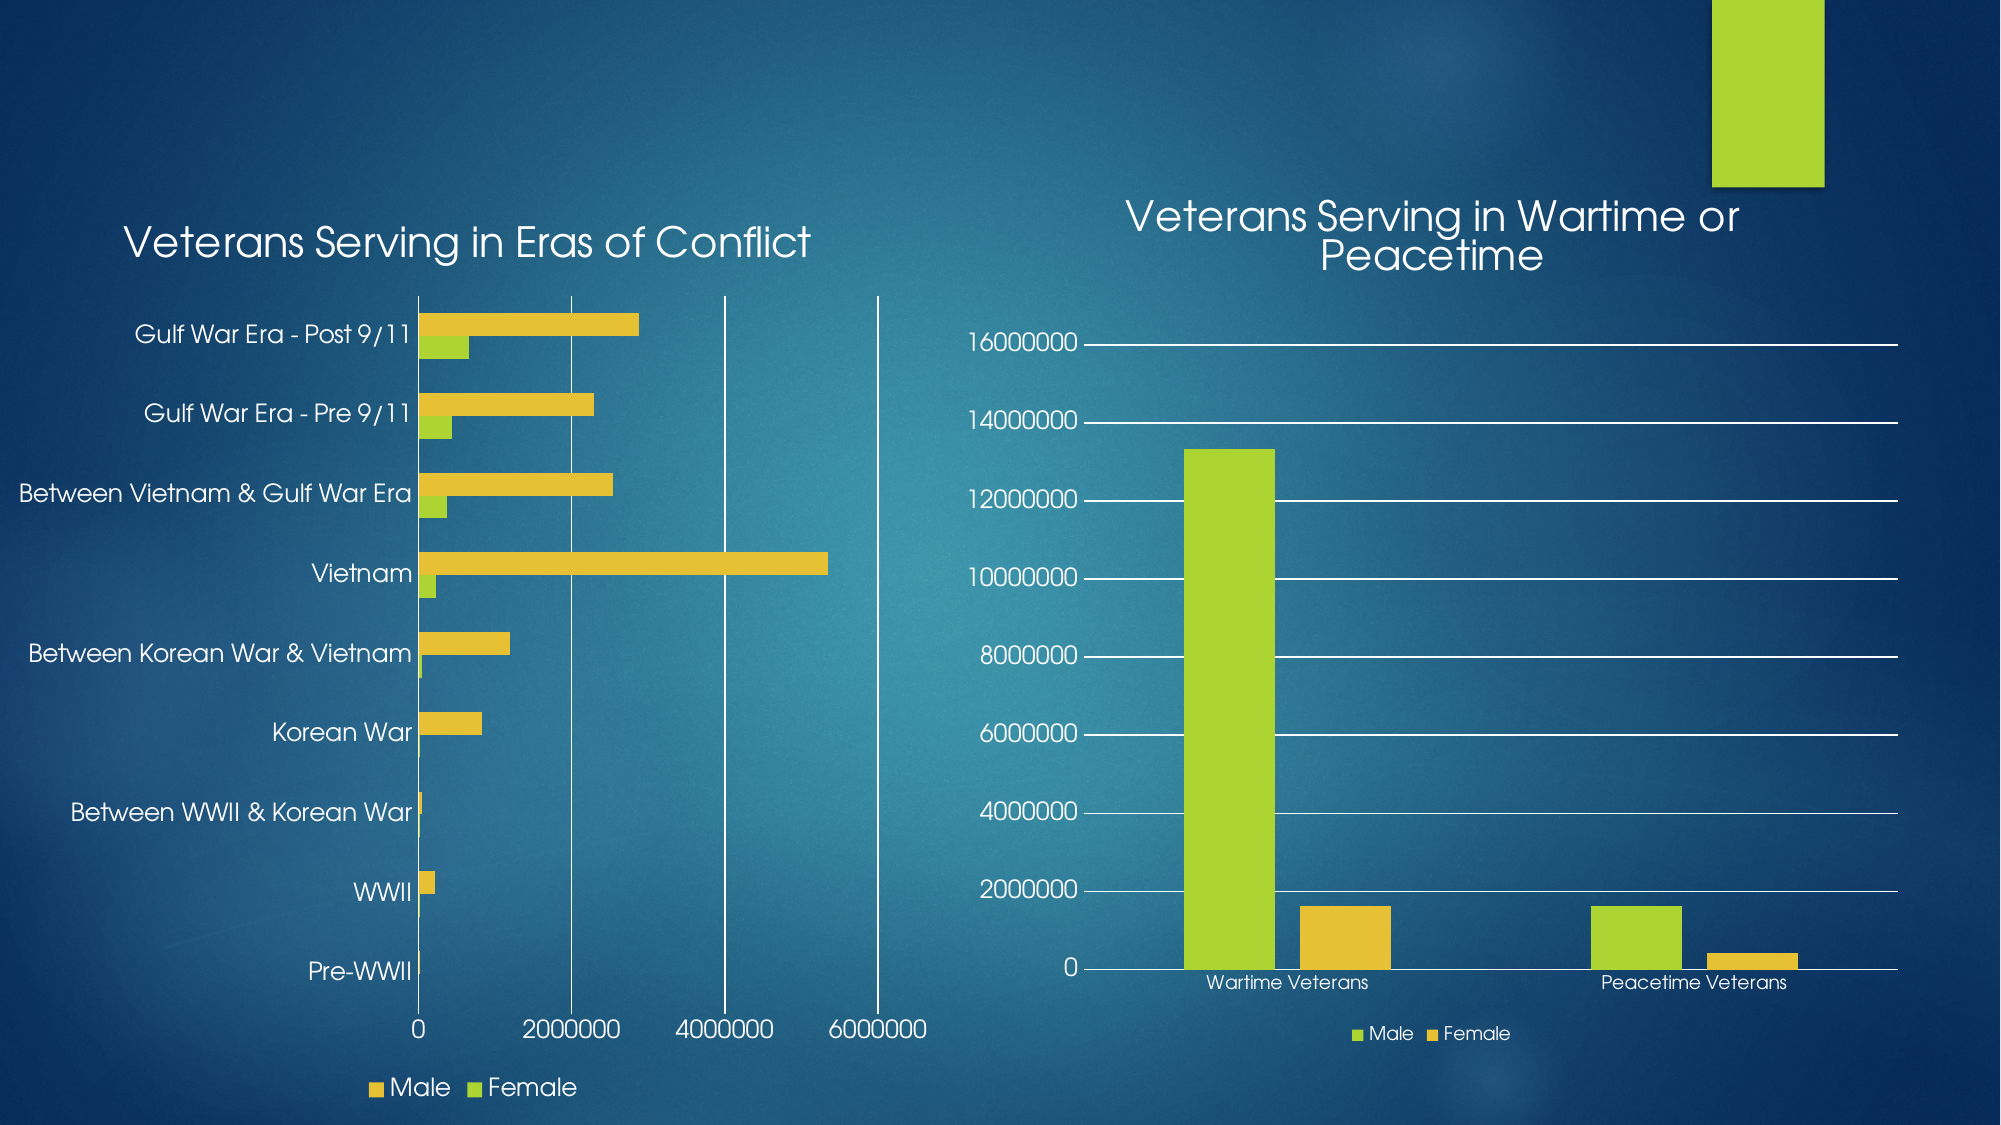

### Chart: Veterans Serving in Eras of Conflict

| Category | Female | Male |
|---|---|---|
| Pre-WWII | 60.0 | 1614.0 |
| WWII | 11769.0 | 207915.0 |
| Between WWII & Korean War | 1999.0 | 41606.0 |
| Korean War | 24672.0 | 824357.0 |
| Between Korean War & Vietnam | 44610.0 | 1197713.0 |
| Vietnam | 226424.0 | 5347903.0 |
| Between Vietnam & Gulf War Era | 374869.0 | 2540627.0 |
| Gulf War Era - Pre 9/11 | 431194.0 | 2291047.0 |
| Gulf War Era - Post 9/11 | 662171.0 | 2880353.0 |

### Chart: Veterans Serving in Wartime or Peacetime

| Category | Male | Female |
|---|---|---|
| Wartime Veterans | 13335570.0 | 1623821.0 |
| Peacetime Veterans | 1623821.0 | 421538.0 |